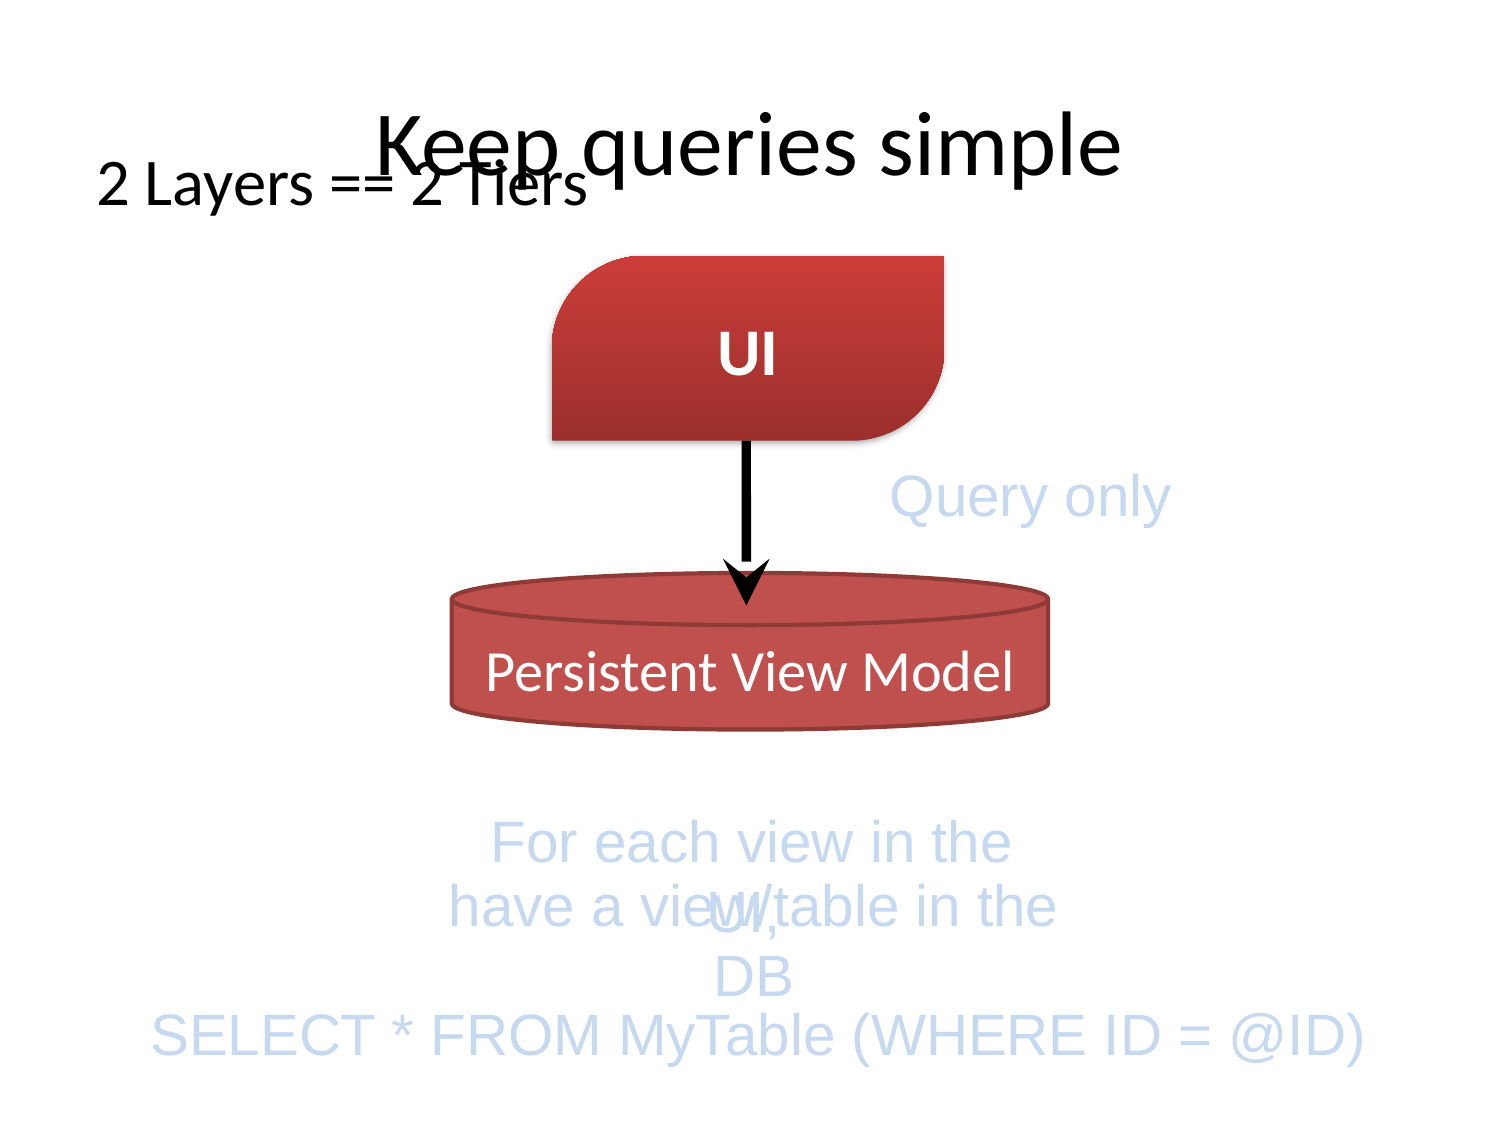

# Keep queries simple
2 Layers == 2 Tiers
UI

Query only
Persistent View Model
For each view in the UI,
have a view/table in the DB
SELECT * FROM MyTable (WHERE ID = @ID)